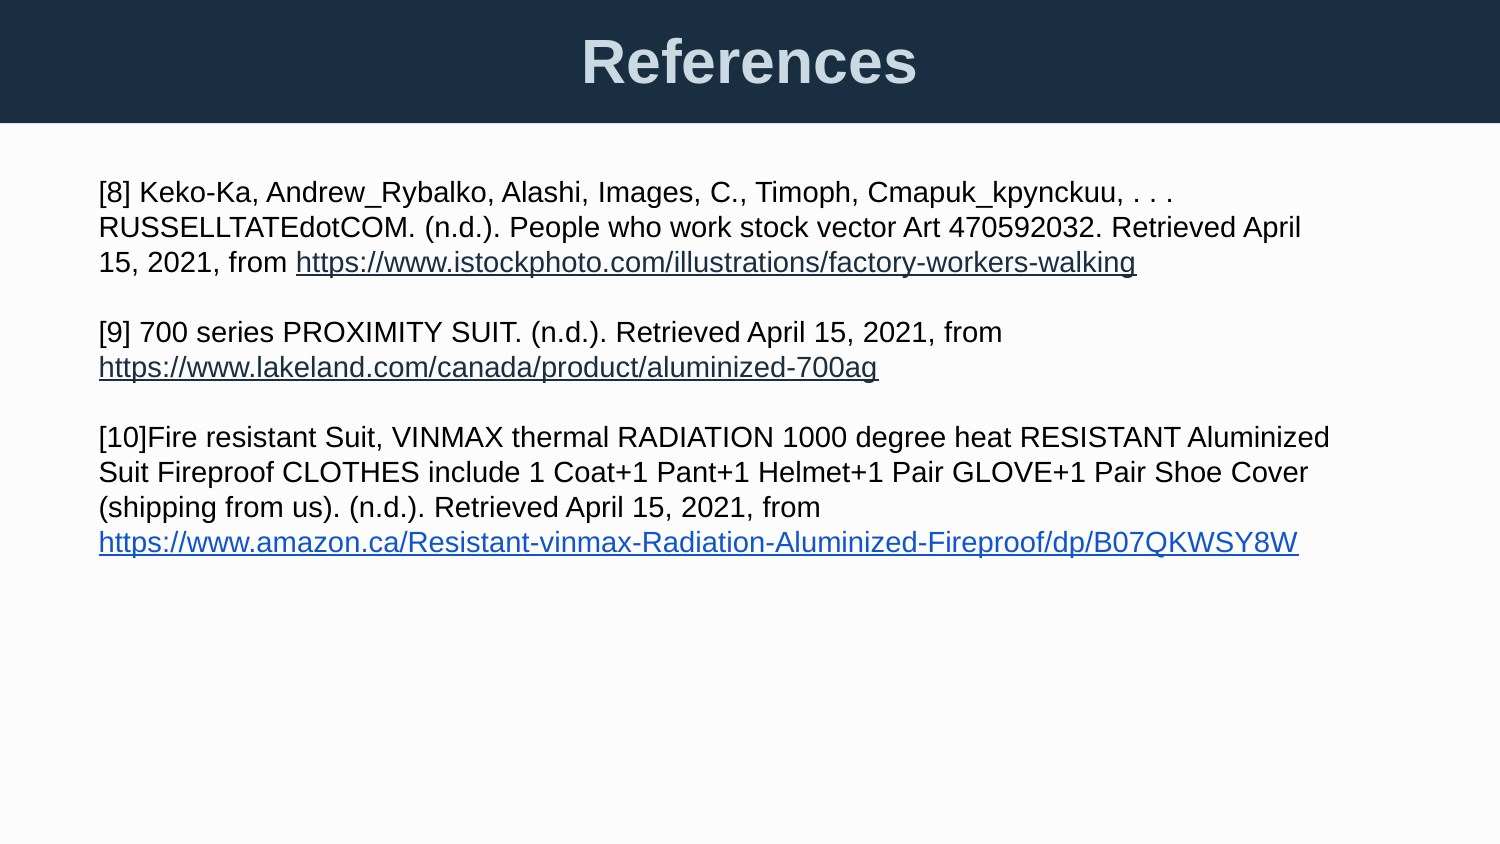

# References
[8] Keko-Ka, Andrew_Rybalko, Alashi, Images, C., Timoph, Cmapuk_kpynckuu, . . . RUSSELLTATEdotCOM. (n.d.). People who work stock vector Art 470592032. Retrieved April 15, 2021, from https://www.istockphoto.com/illustrations/factory-workers-walking

[9] 700 series PROXIMITY SUIT. (n.d.). Retrieved April 15, 2021, from https://www.lakeland.com/canada/product/aluminized-700ag

[10]Fire resistant Suit, VINMAX thermal RADIATION 1000 degree heat RESISTANT Aluminized Suit Fireproof CLOTHES include 1 Coat+1 Pant+1 Helmet+1 Pair GLOVE+1 Pair Shoe Cover (shipping from us). (n.d.). Retrieved April 15, 2021, from https://www.amazon.ca/Resistant-vinmax-Radiation-Aluminized-Fireproof/dp/B07QKWSY8W